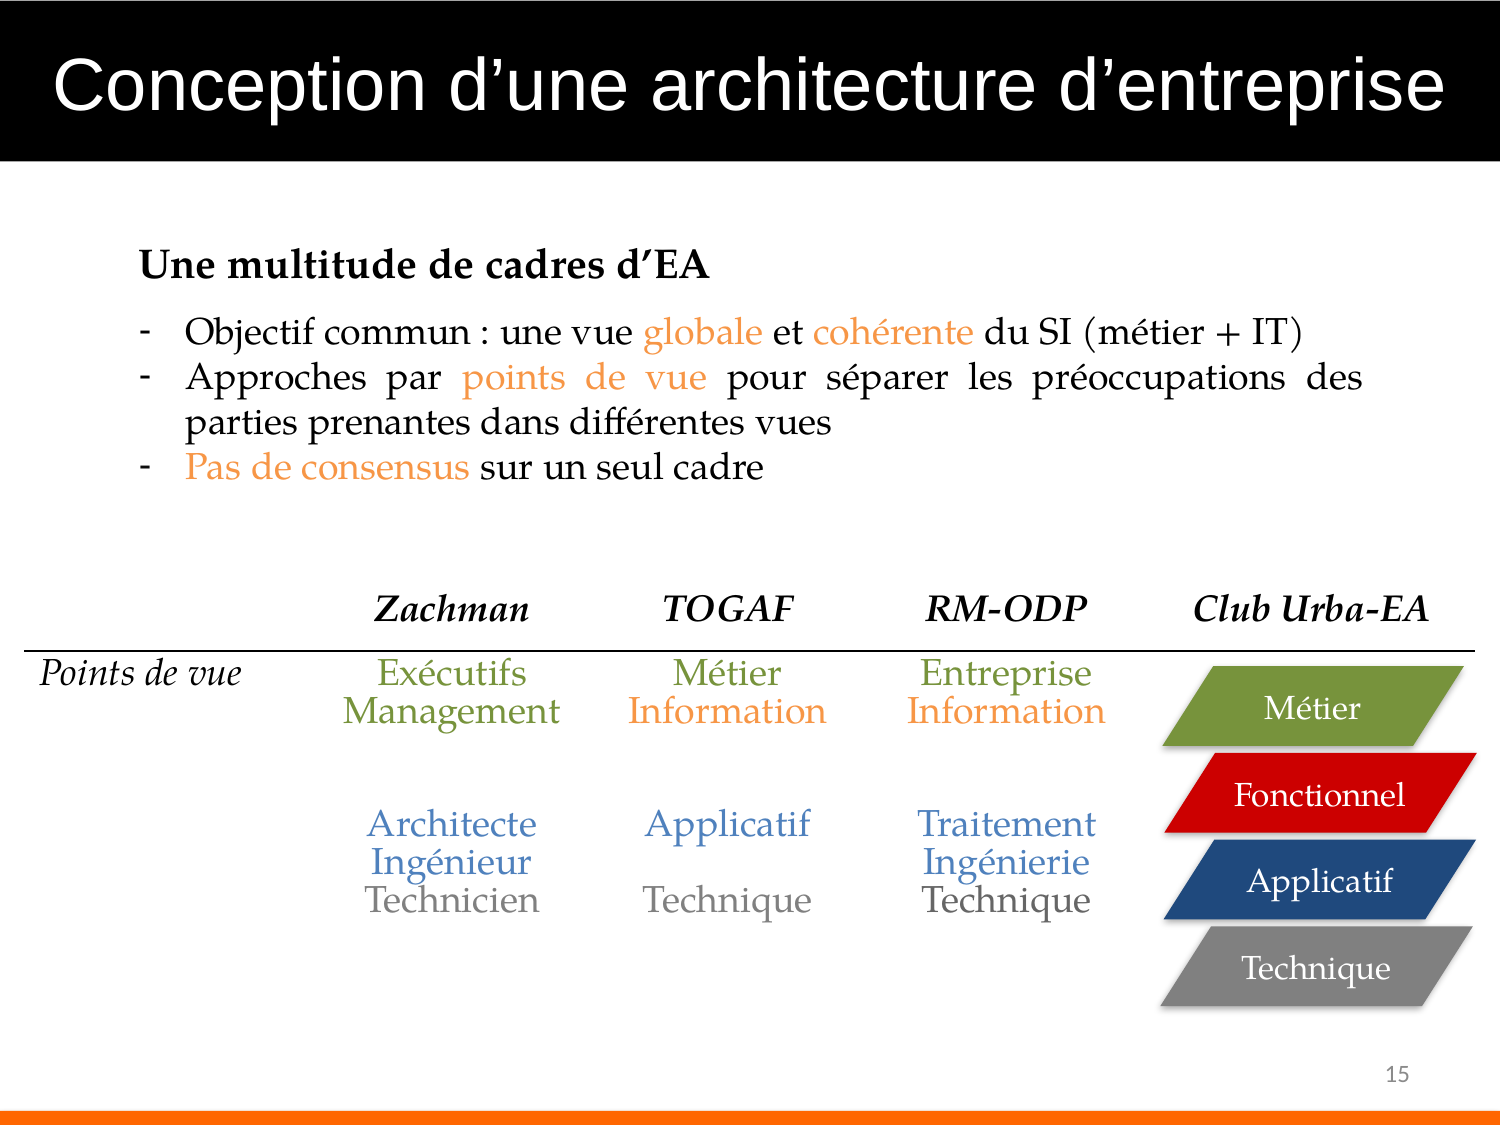

Conception d’une architecture d’entreprise
Une multitude de cadres d’EA

Objectif commun : une vue globale et cohérente du SI (métier + IT)
Approches par points de vue pour séparer les préoccupations des parties prenantes dans différentes vues
Pas de consensus sur un seul cadre
|  | Zachman | TOGAF | RM-ODP | Club Urba-EA |
| --- | --- | --- | --- | --- |
| Points de vue | Exécutifs Management Architecte Ingénieur Technicien | Métier Information Applicatif Technique | Entreprise Information Traitement Ingénierie Technique |  |
Métier
Fonctionnel
Applicatif
Technique
15